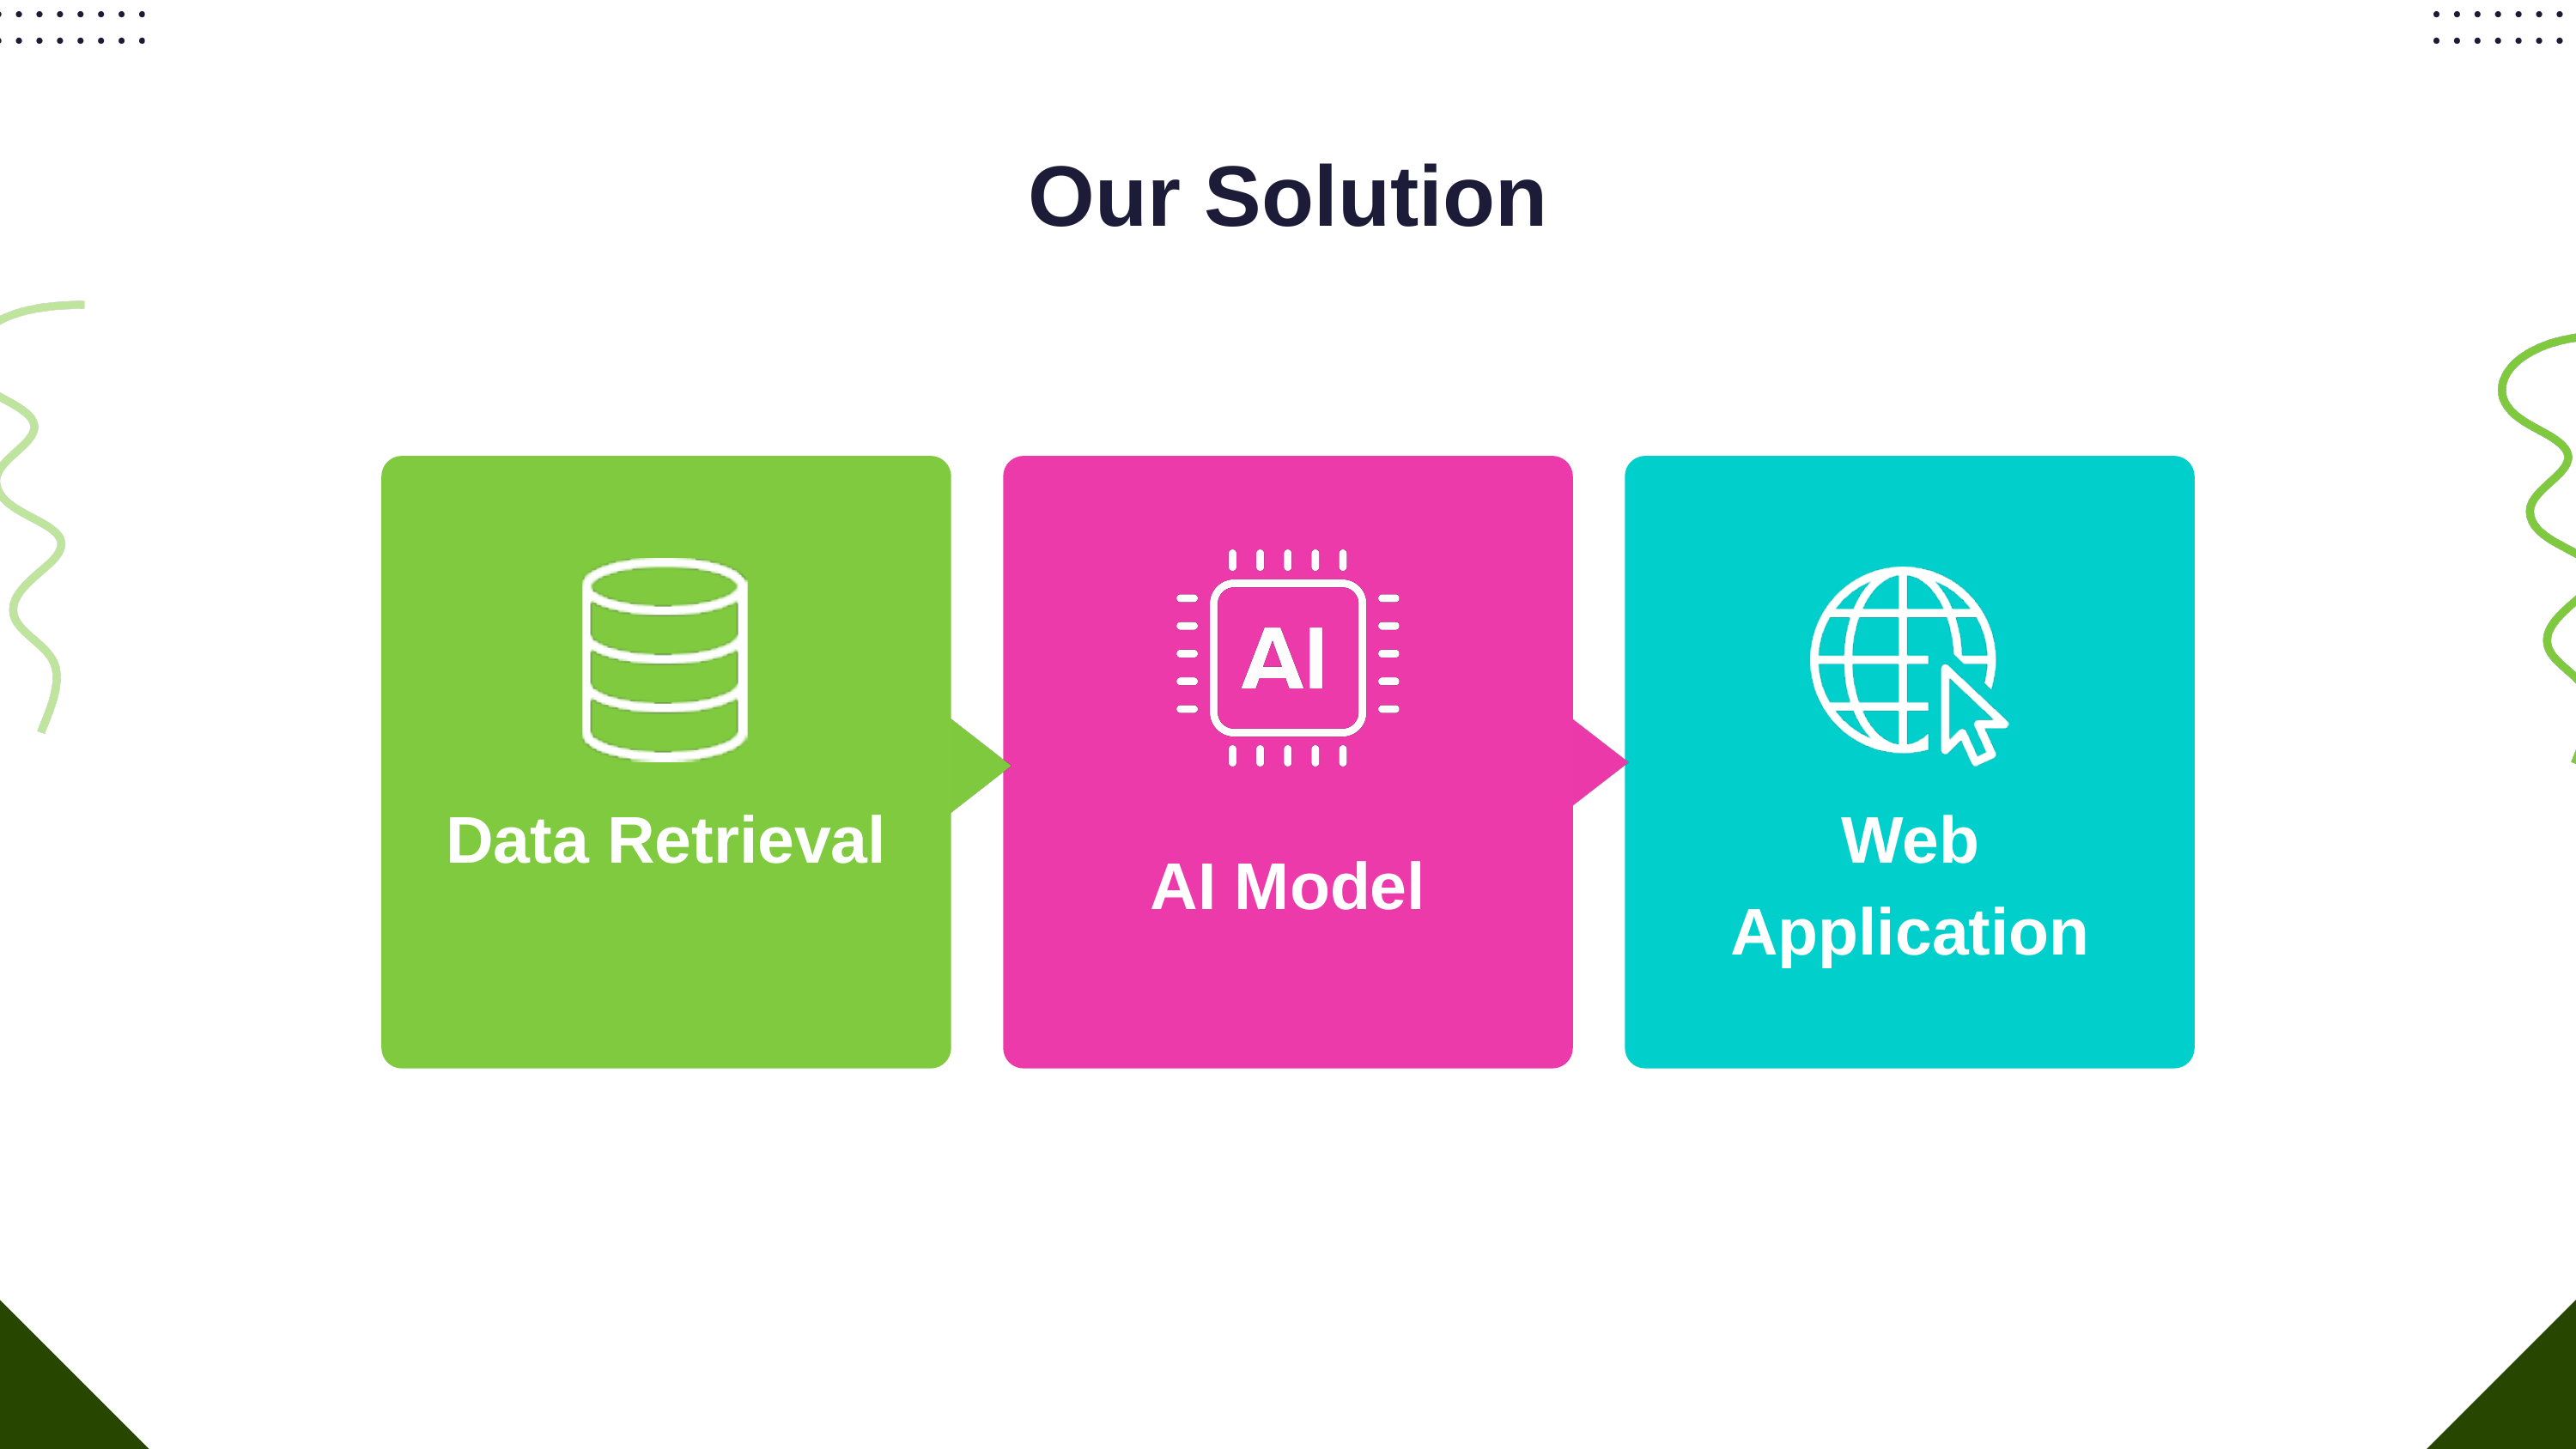

Our Solution

Data Retrieval

AI Model

Web Application